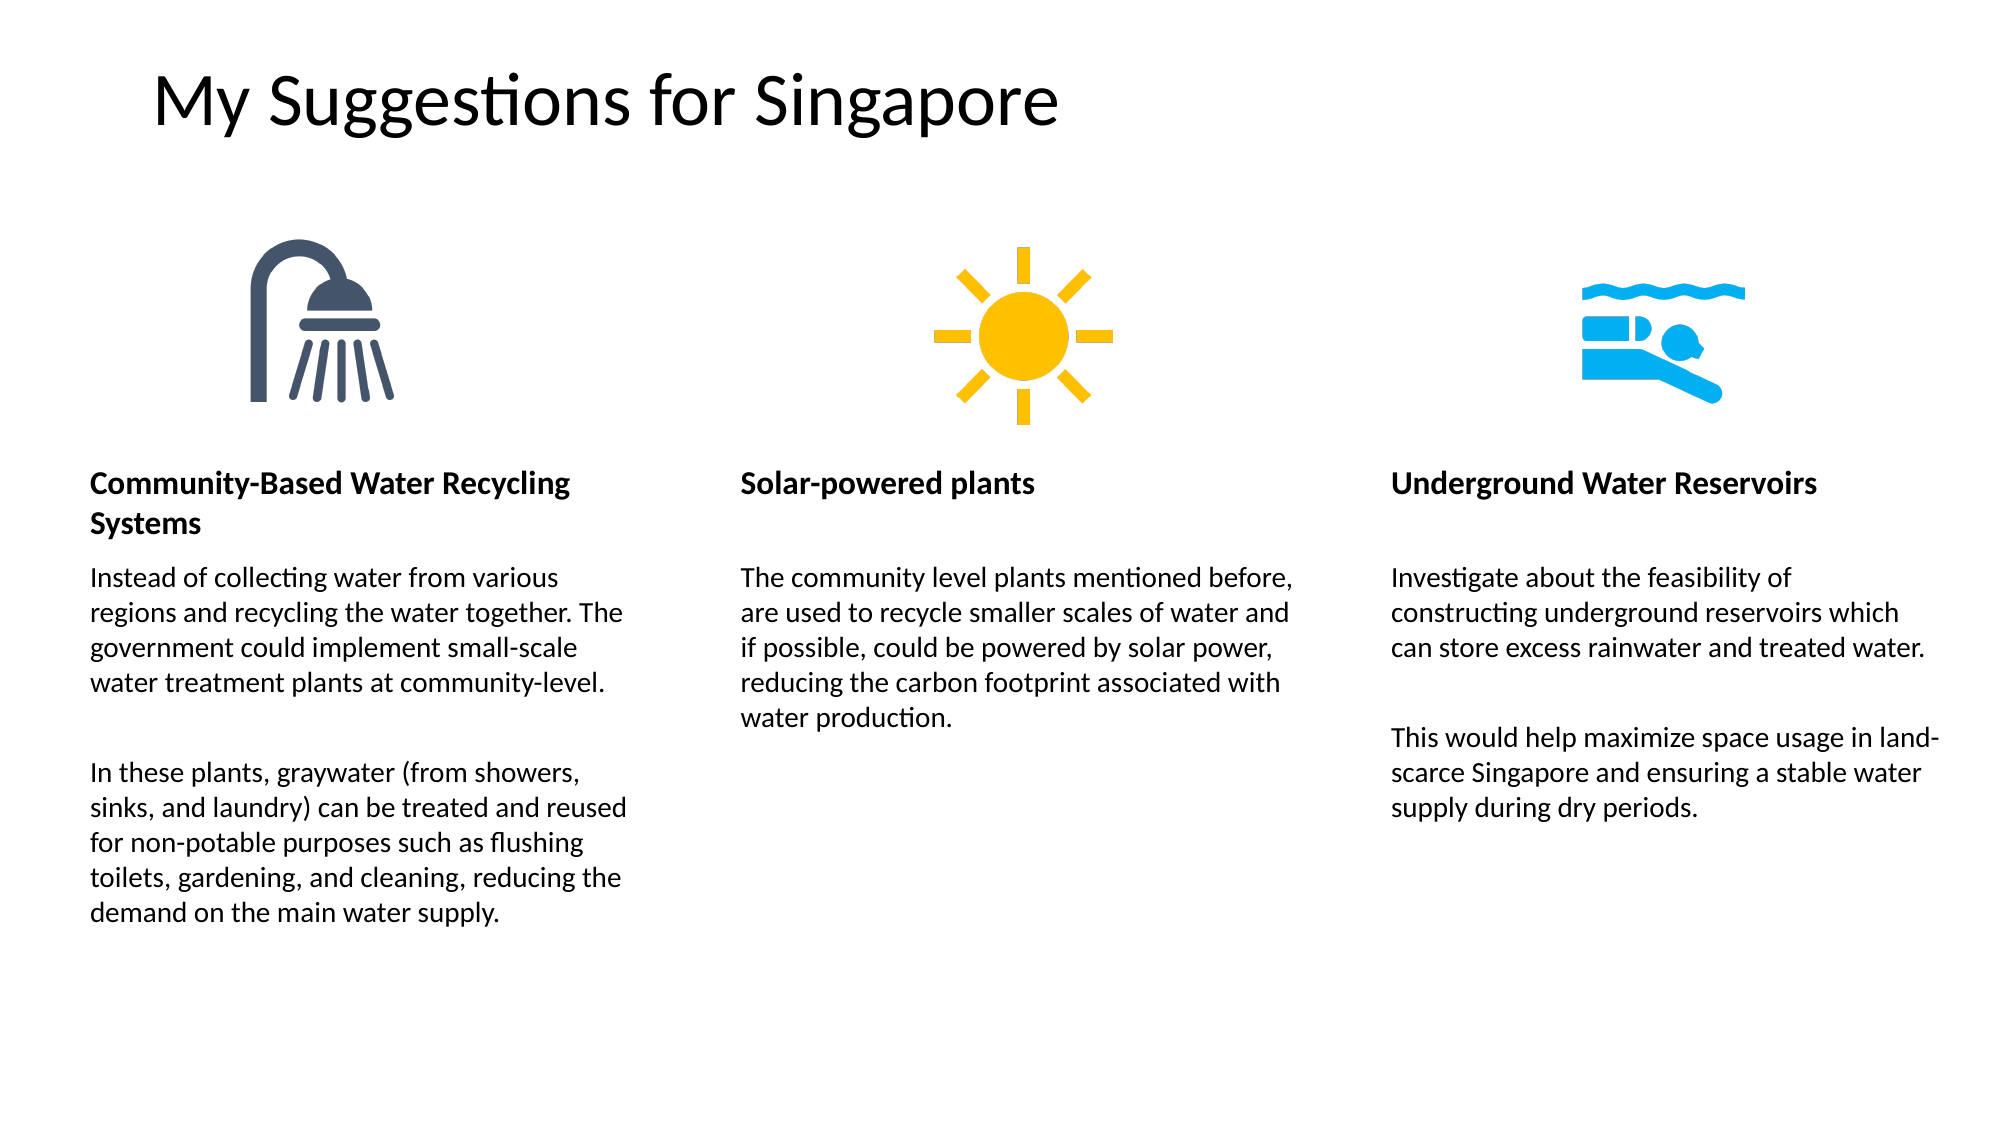

# My Suggestions for Singapore
Community-Based Water Recycling Systems
Instead of collecting water from various regions and recycling the water together. The government could implement small-scale water treatment plants at community-level.

In these plants, graywater (from showers, sinks, and laundry) can be treated and reused for non-potable purposes such as flushing toilets, gardening, and cleaning, reducing the demand on the main water supply.
Solar-powered plants
The community level plants mentioned before, are used to recycle smaller scales of water and if possible, could be powered by solar power, reducing the carbon footprint associated with water production.
Underground Water Reservoirs
Investigate about the feasibility of constructing underground reservoirs which can store excess rainwater and treated water.

This would help maximize space usage in land-scarce Singapore and ensuring a stable water supply during dry periods.